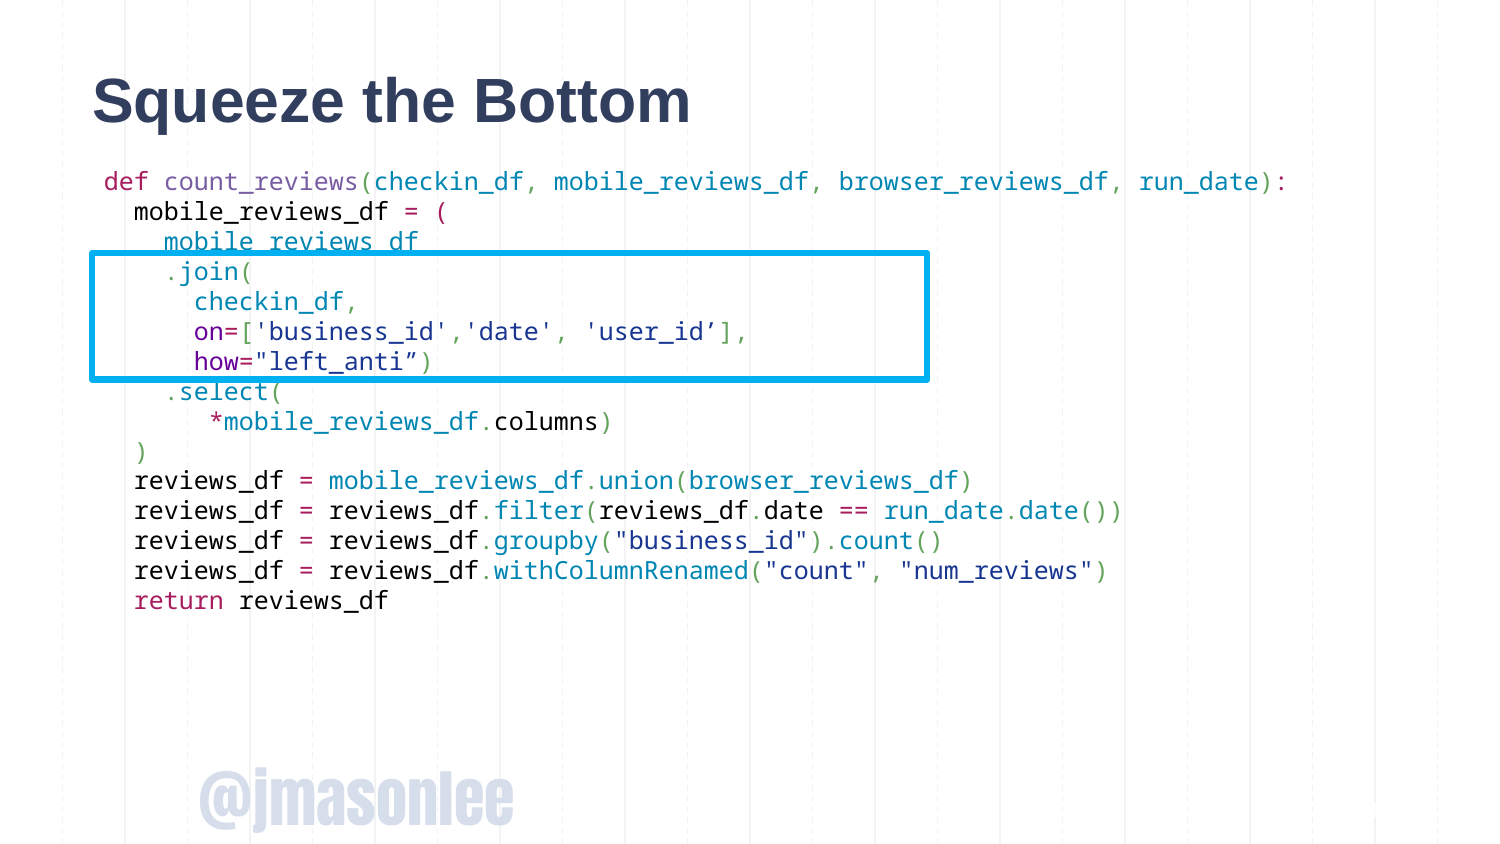

# Squeeze the Bottom
def count_reviews(checkin_df, mobile_reviews_df, browser_reviews_df, run_date):
  mobile_reviews_df = (
    mobile_reviews_df
    .join(
      checkin_df,
      on=['business_id','date', 'user_id’],
      how="left_anti”)
    .select(
       *mobile_reviews_df.columns)
  )
  reviews_df = mobile_reviews_df.union(browser_reviews_df)
  reviews_df = reviews_df.filter(reviews_df.date == run_date.date())
  reviews_df = reviews_df.groupby("business_id").count()
  reviews_df = reviews_df.withColumnRenamed("count", "num_reviews")
  return reviews_df

@jmasonlee
121